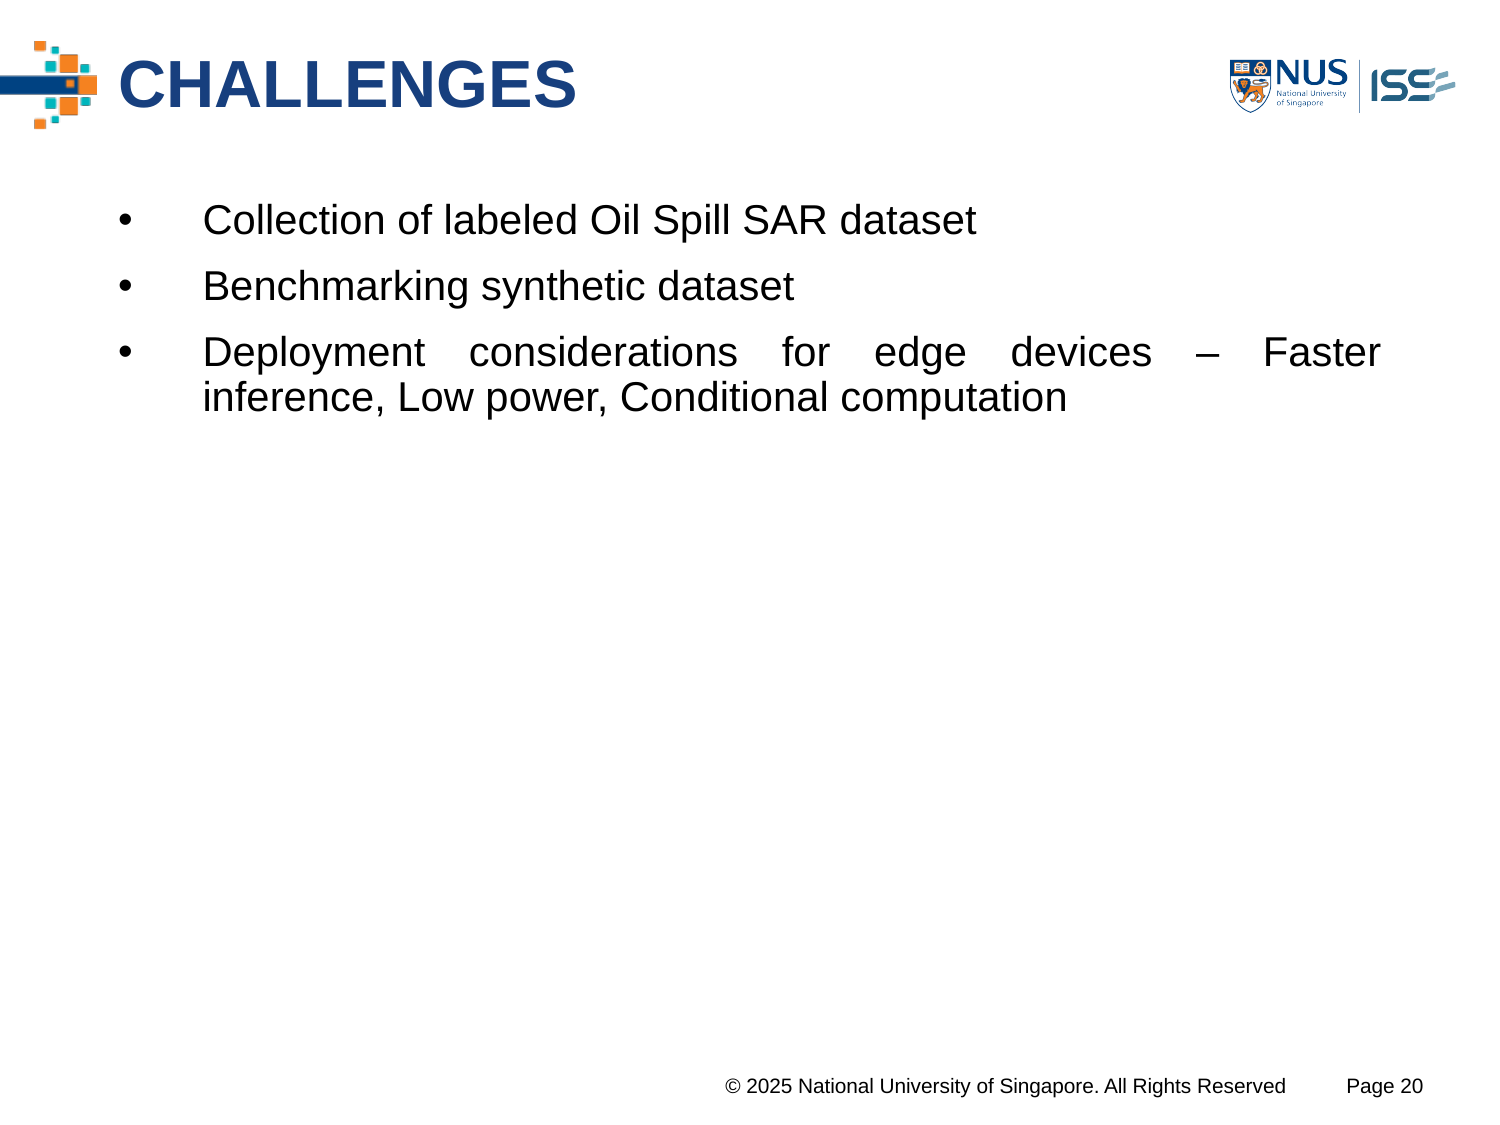

# CHALLENGES
Collection of labeled Oil Spill SAR dataset
Benchmarking synthetic dataset
Deployment considerations for edge devices – Faster inference, Low power, Conditional computation